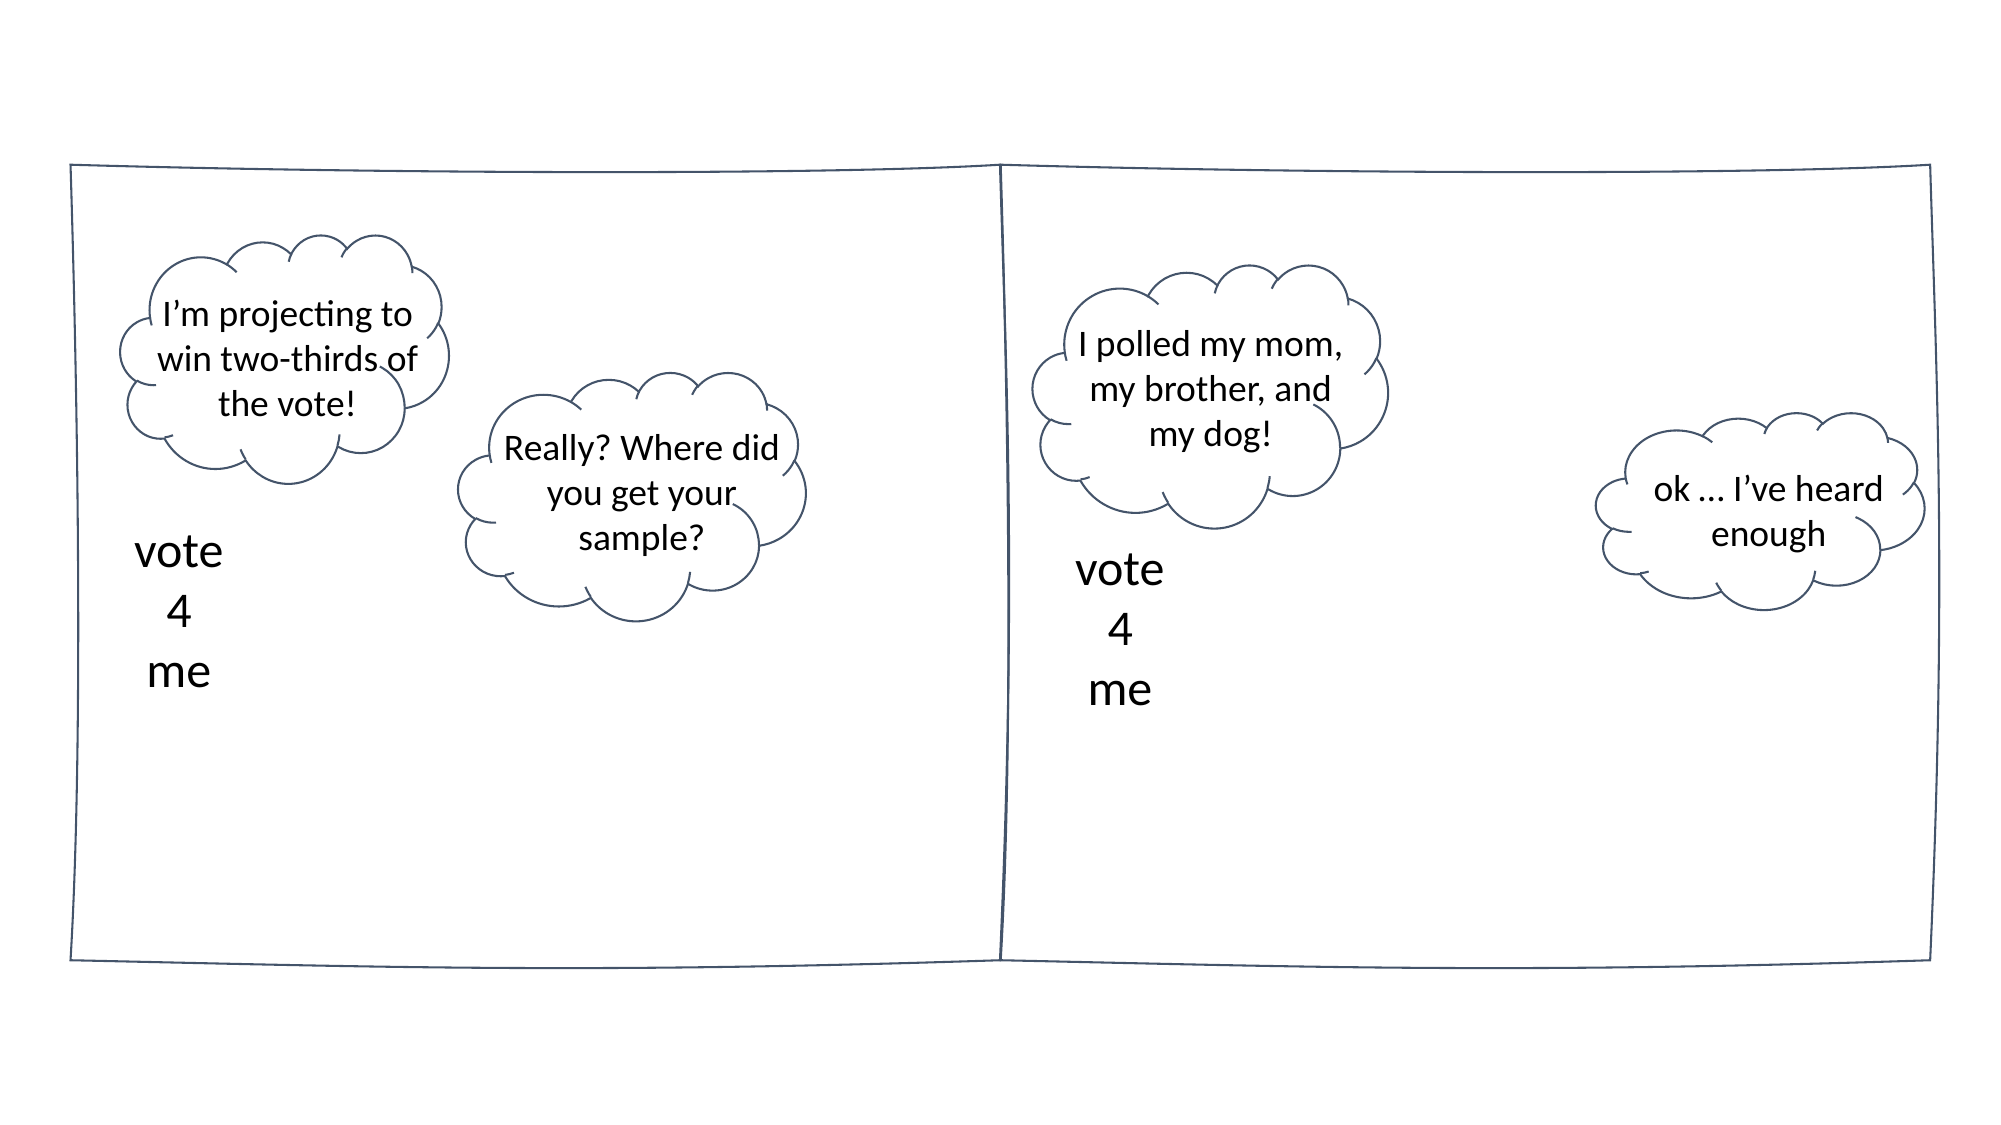

I’m projecting to win two-thirds of the vote!
I polled my mom, my brother, and my dog!

Really? Where did you get your sample?
ok … I’ve heard
enough
vote
4
me
vote
4
me